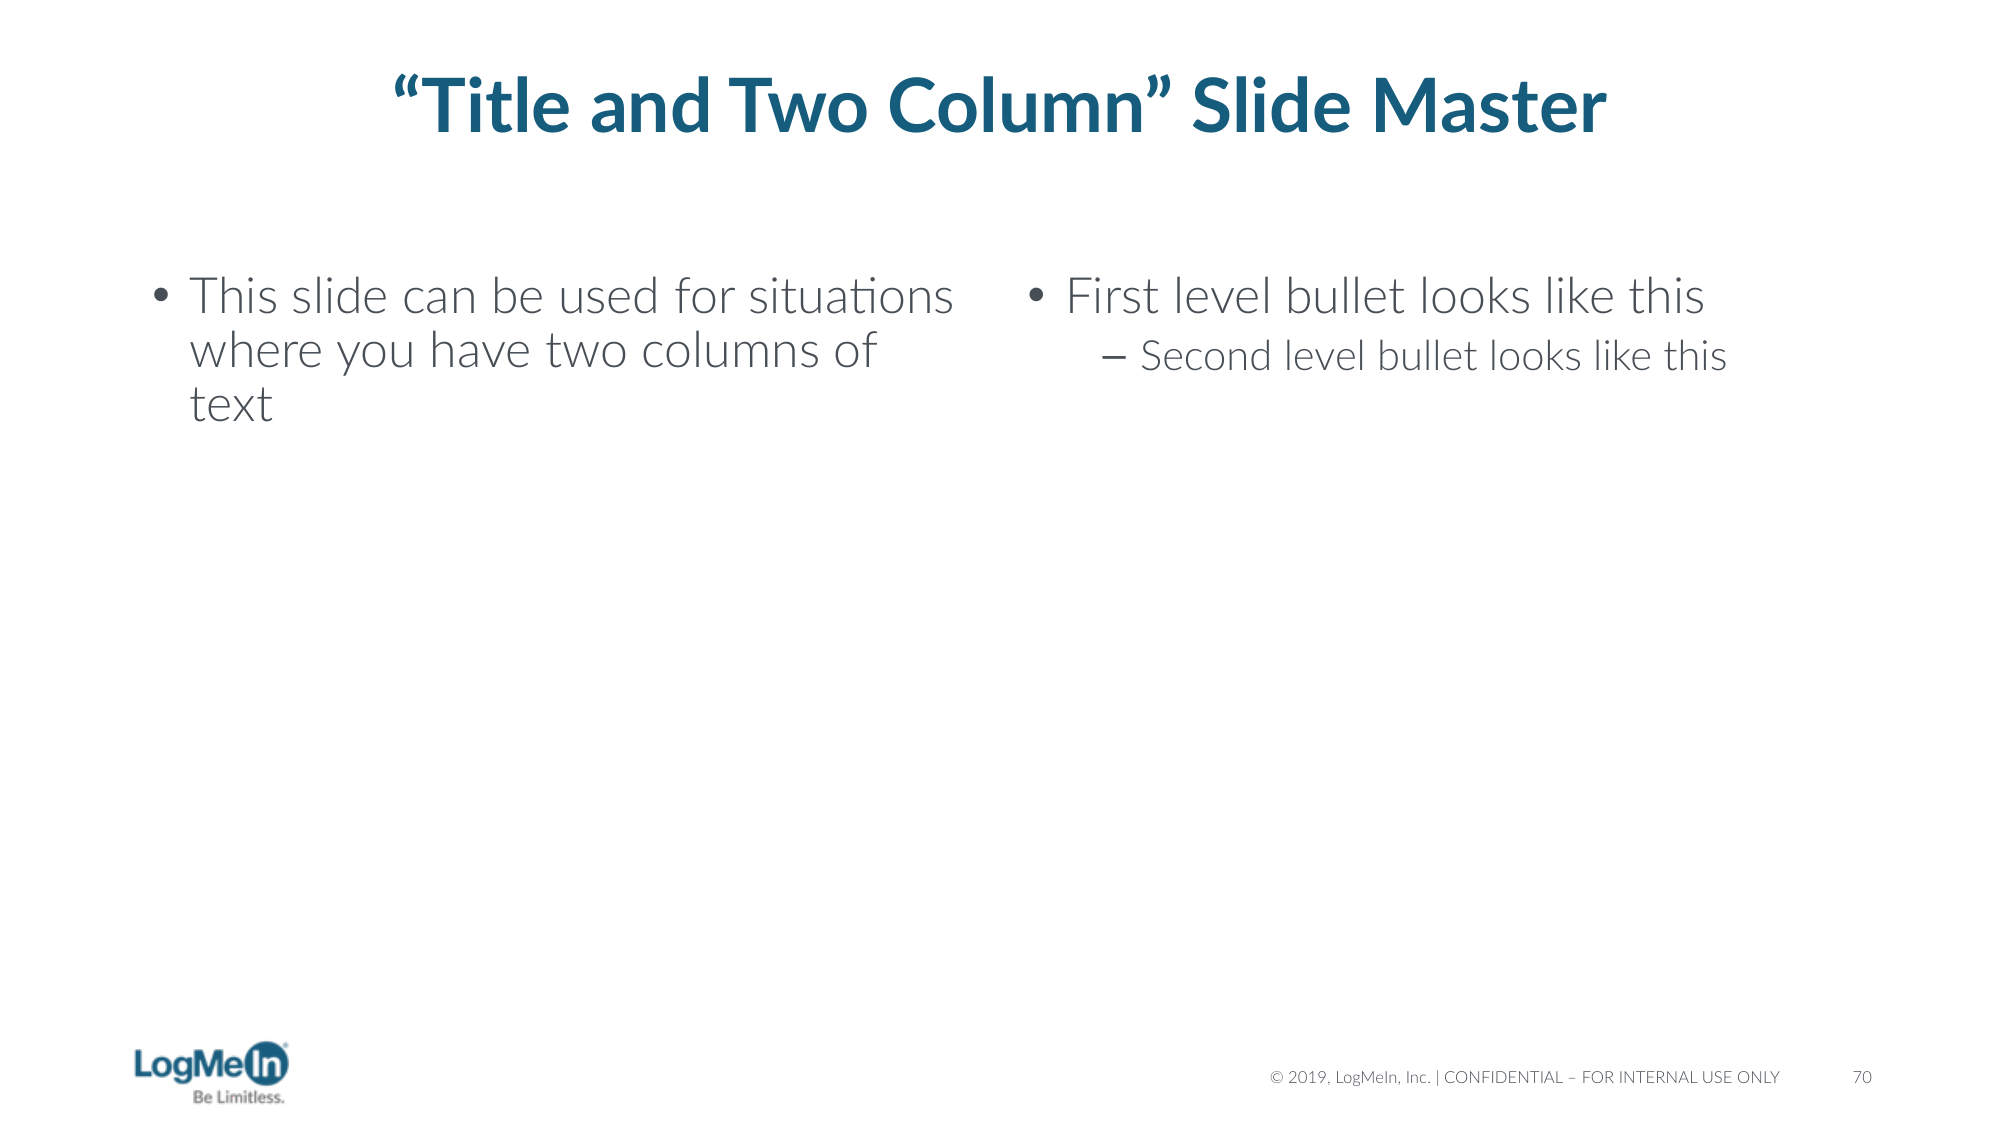

# “Title and Two Column” Slide Master
This slide can be used for situations where you have two columns of text
First level bullet looks like this
Second level bullet looks like this